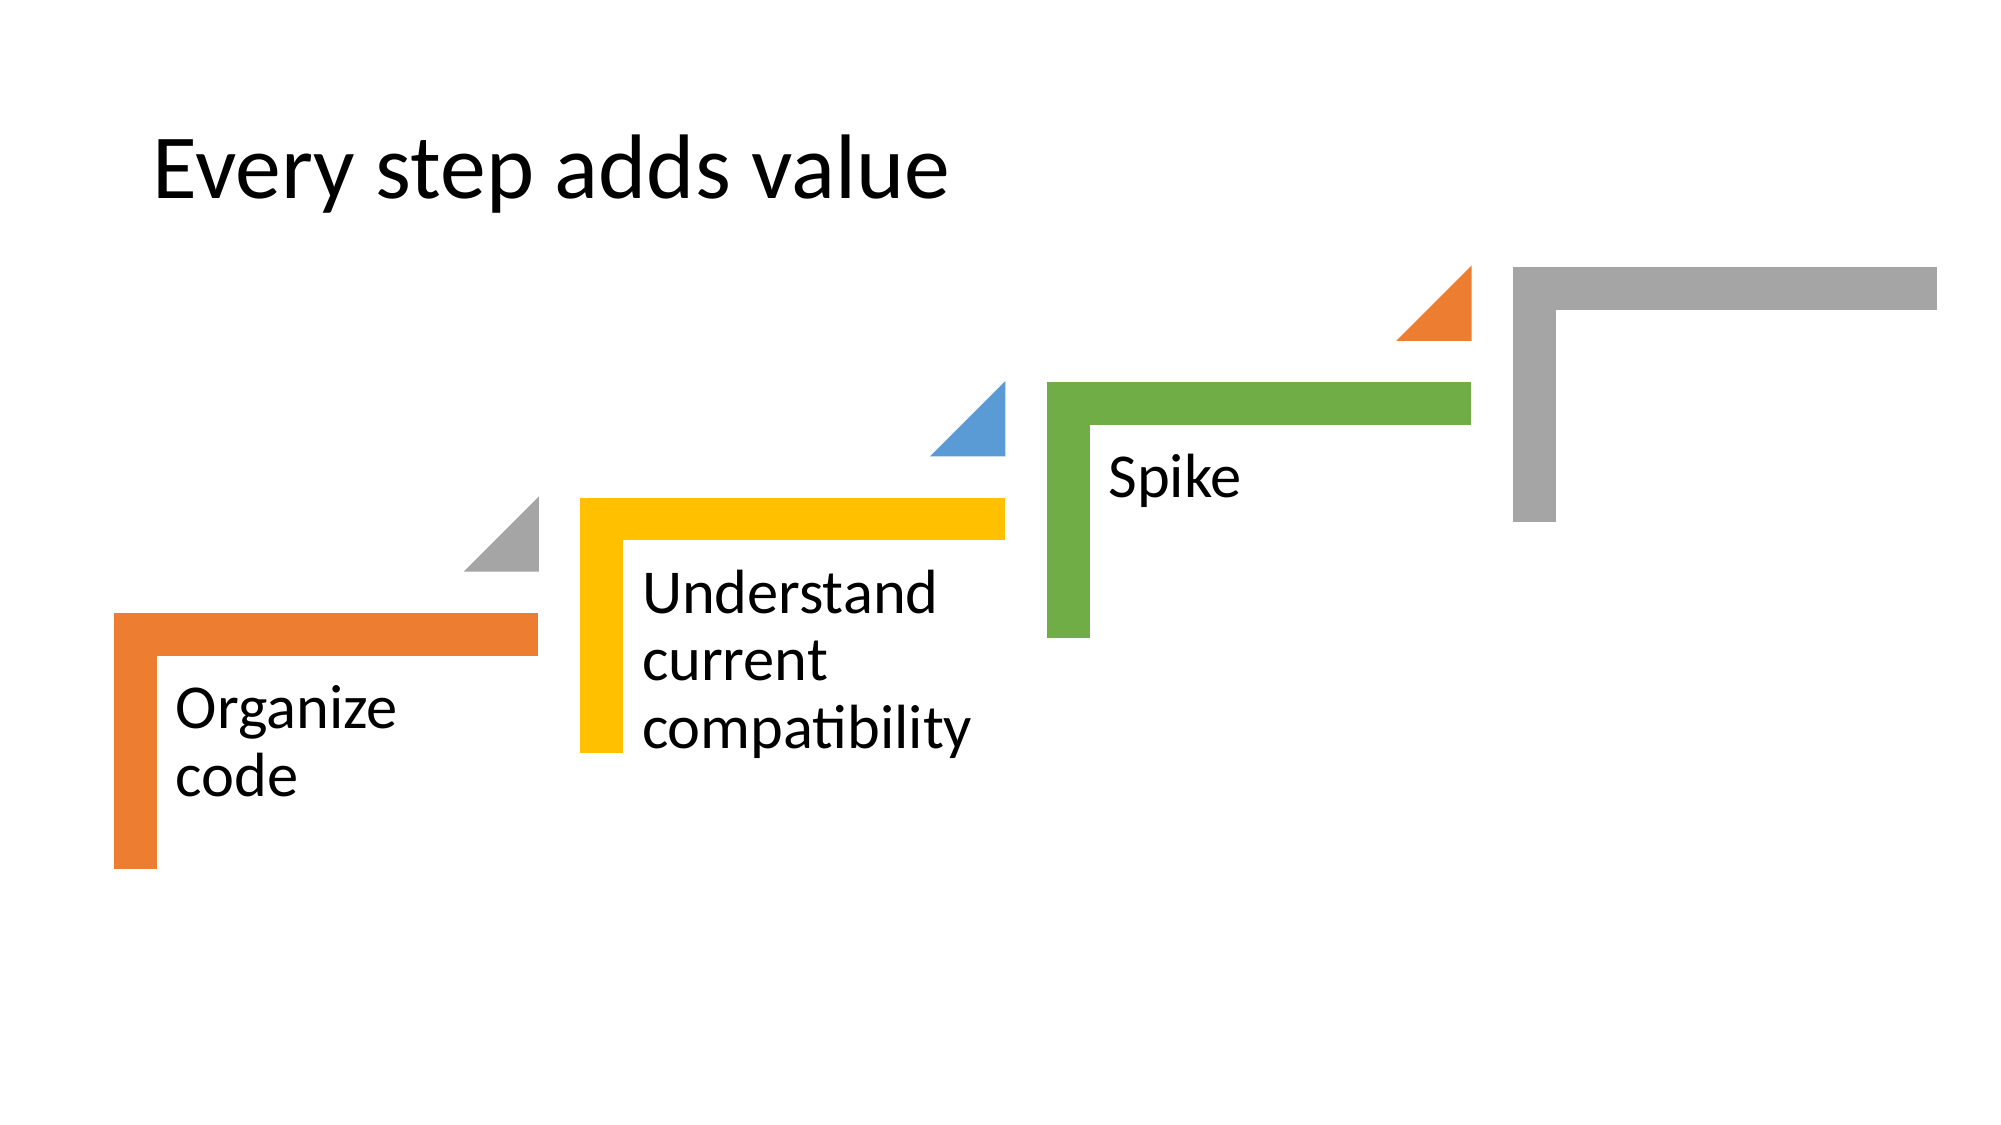

# Every step adds value
Organize code
Understand current compatibility
Spike